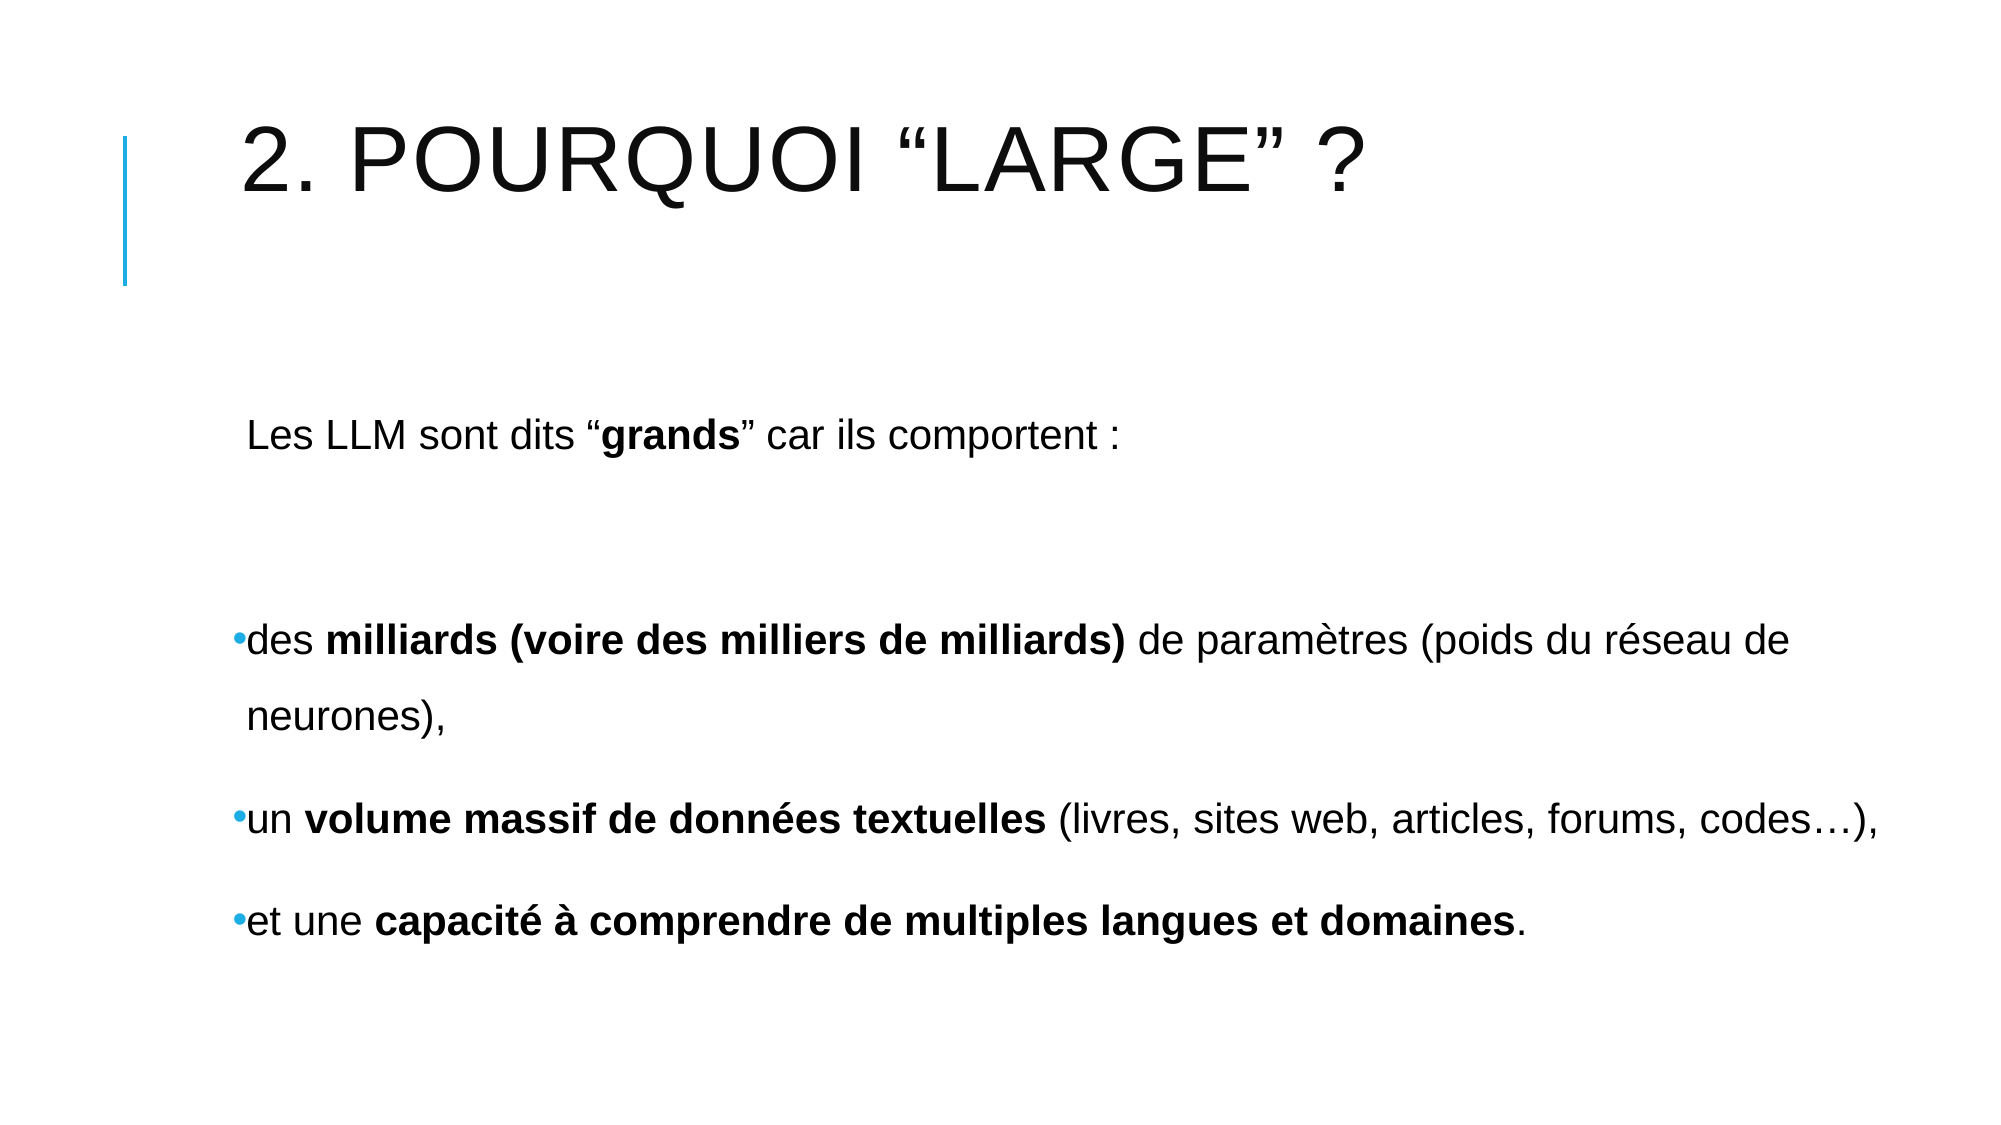

# 2. Pourquoi “Large” ?
Les LLM sont dits “grands” car ils comportent :

des milliards (voire des milliers de milliards) de paramètres (poids du réseau de neurones),
un volume massif de données textuelles (livres, sites web, articles, forums, codes…),
et une capacité à comprendre de multiples langues et domaines.